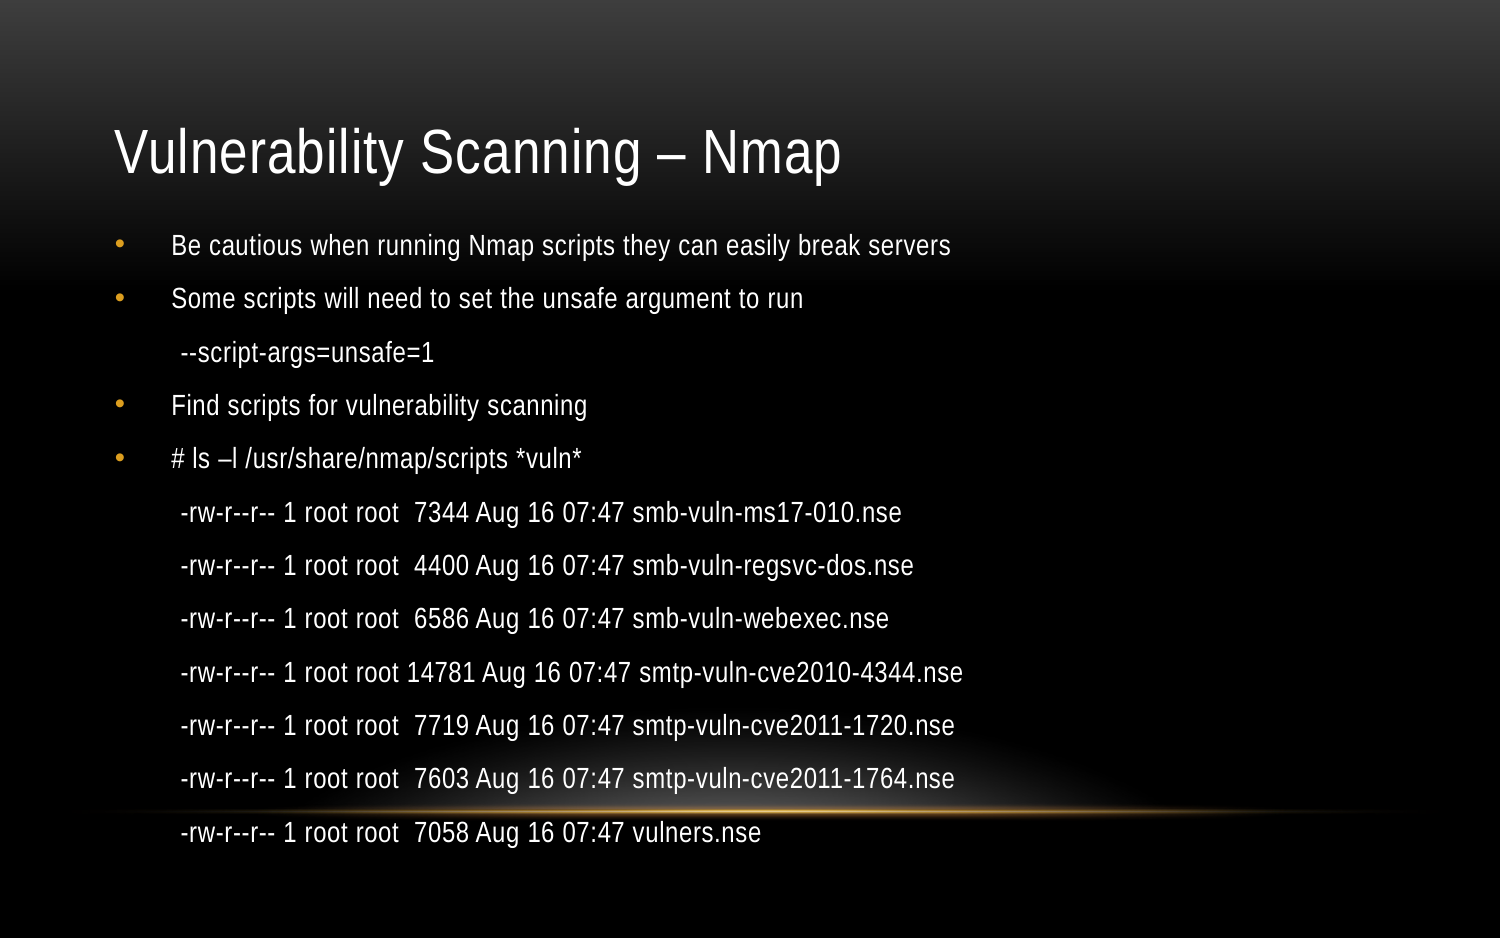

# Vulnerability Scanning – Nmap
Be cautious when running Nmap scripts they can easily break servers
Some scripts will need to set the unsafe argument to run
--script-args=unsafe=1
Find scripts for vulnerability scanning
# ls –l /usr/share/nmap/scripts *vuln*
-rw-r--r-- 1 root root  7344 Aug 16 07:47 smb-vuln-ms17-010.nse
-rw-r--r-- 1 root root  4400 Aug 16 07:47 smb-vuln-regsvc-dos.nse
-rw-r--r-- 1 root root  6586 Aug 16 07:47 smb-vuln-webexec.nse
-rw-r--r-- 1 root root 14781 Aug 16 07:47 smtp-vuln-cve2010-4344.nse
-rw-r--r-- 1 root root  7719 Aug 16 07:47 smtp-vuln-cve2011-1720.nse
-rw-r--r-- 1 root root  7603 Aug 16 07:47 smtp-vuln-cve2011-1764.nse
-rw-r--r-- 1 root root  7058 Aug 16 07:47 vulners.nse